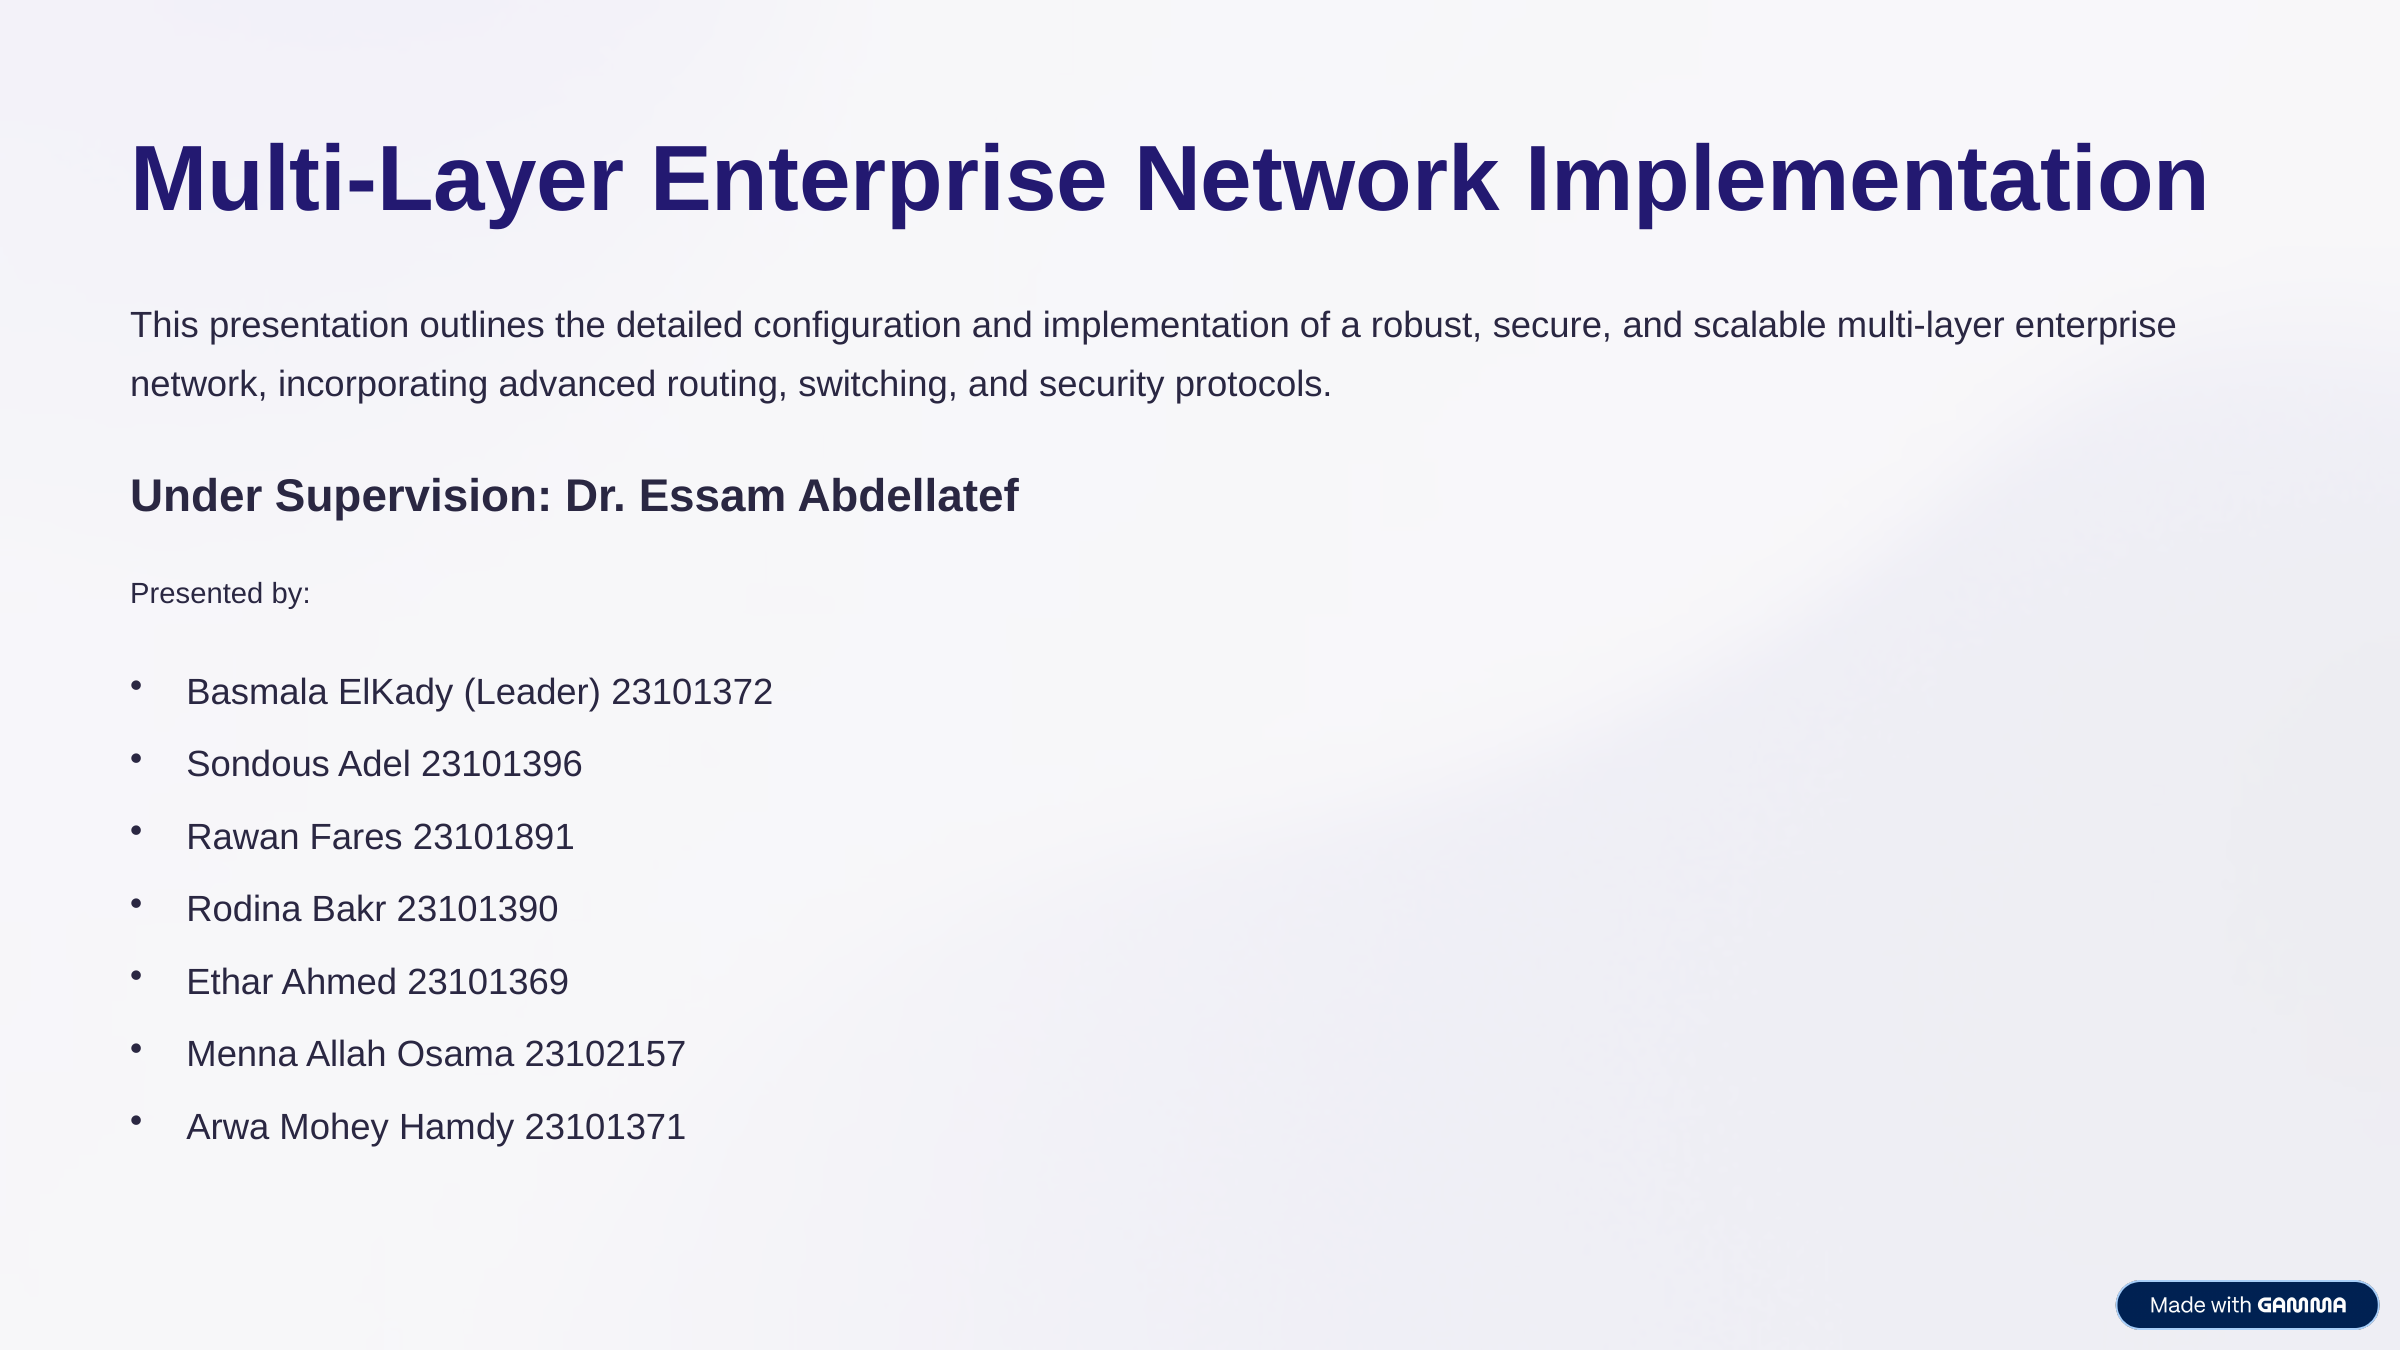

Multi-Layer Enterprise Network Implementation
This presentation outlines the detailed configuration and implementation of a robust, secure, and scalable multi-layer enterprise network, incorporating advanced routing, switching, and security protocols.
Under Supervision: Dr. Essam Abdellatef
Presented by:
Basmala ElKady (Leader) 23101372
Sondous Adel 23101396
Rawan Fares 23101891
Rodina Bakr 23101390
Ethar Ahmed 23101369
Menna Allah Osama 23102157
Arwa Mohey Hamdy 23101371